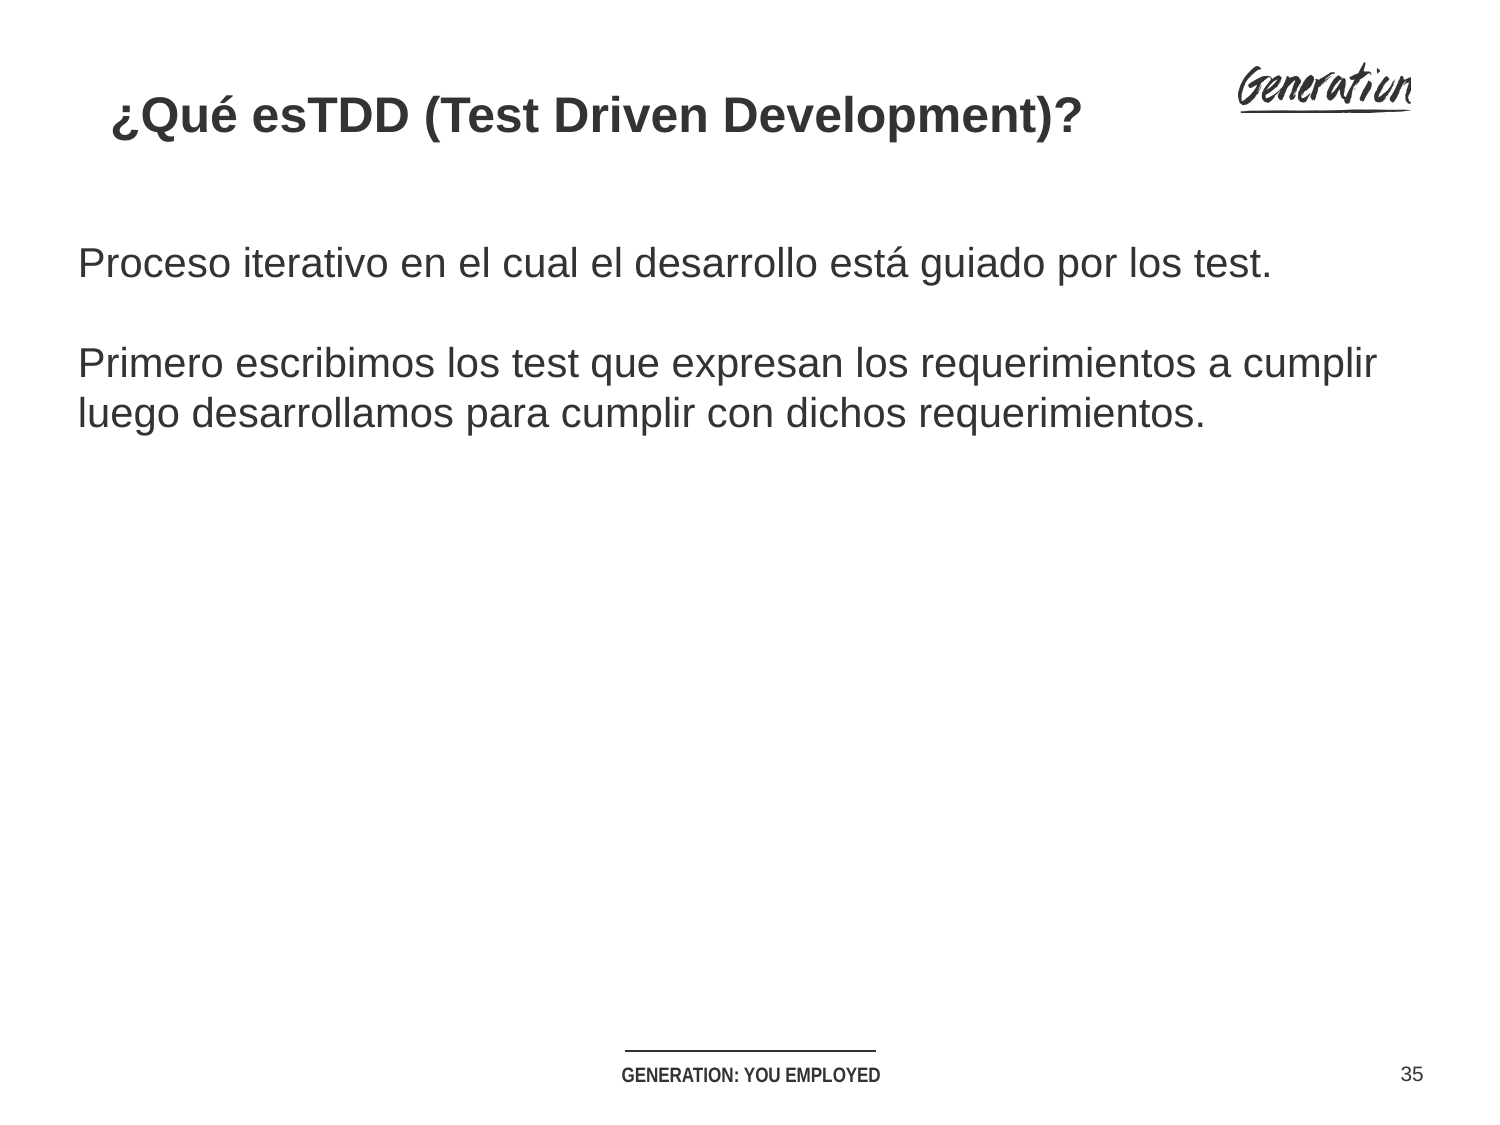

¿Qué esTDD (Test Driven Development)?
Proceso iterativo en el cual el desarrollo está guiado por los test.

Primero escribimos los test que expresan los requerimientos a cumplir luego desarrollamos para cumplir con dichos requerimientos.